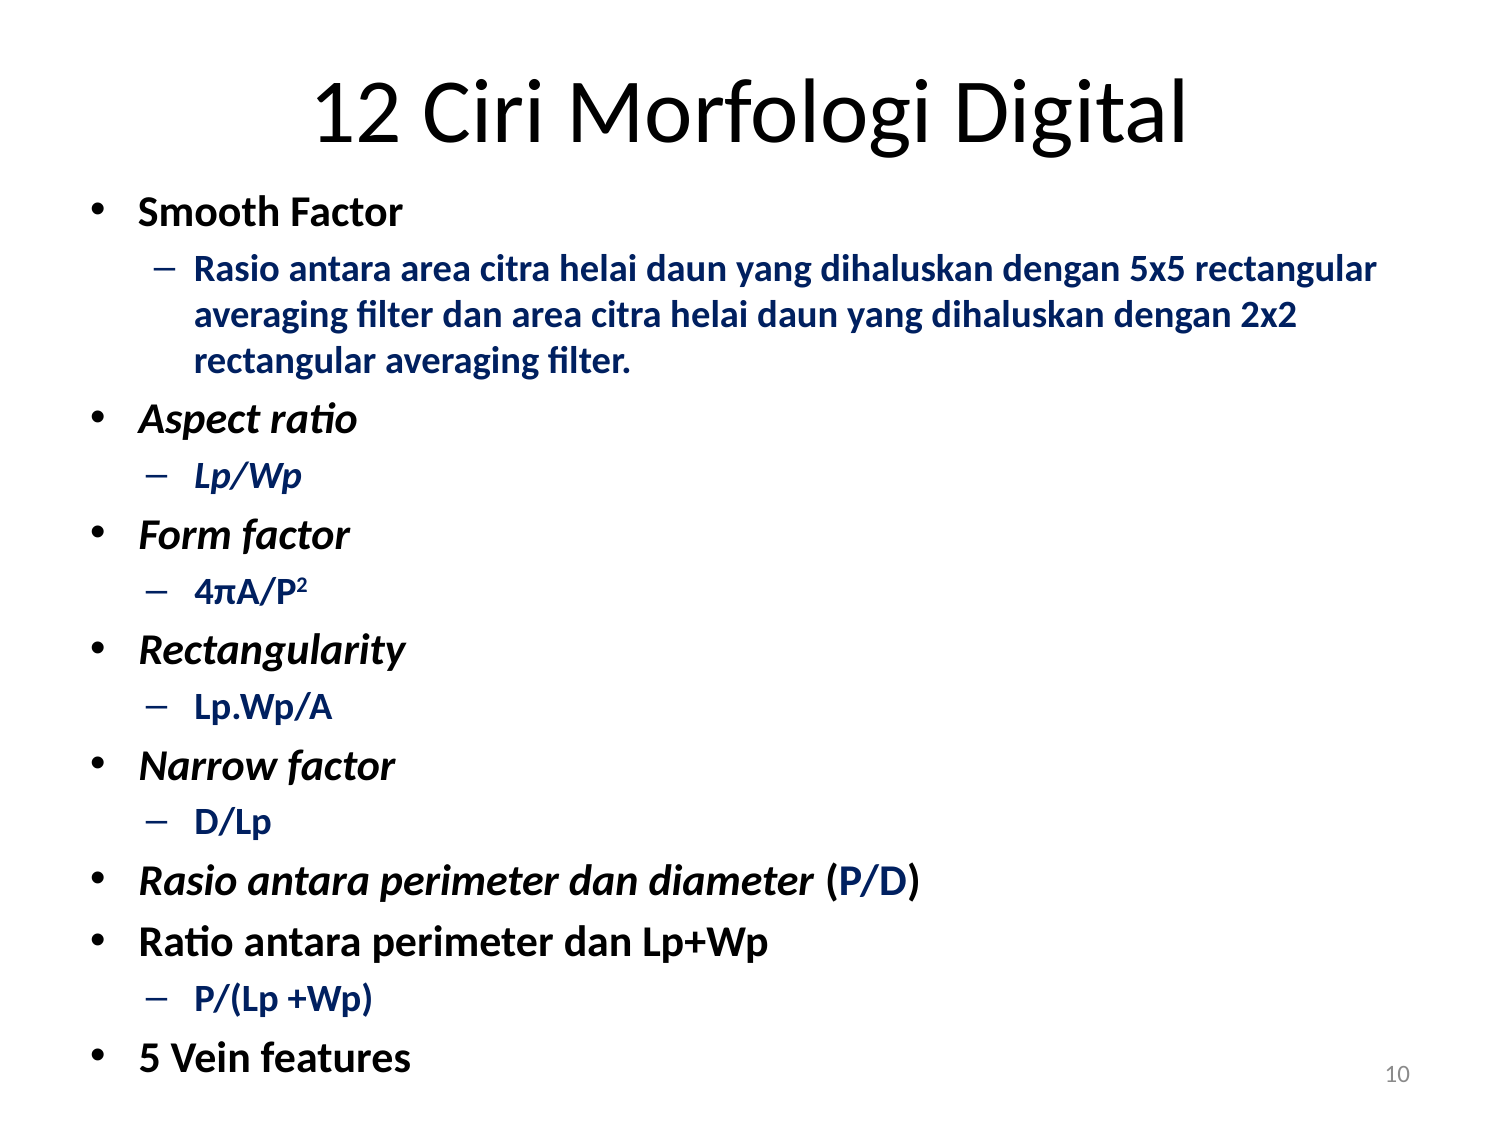

# 12 Ciri Morfologi Digital
Smooth Factor
Rasio antara area citra helai daun yang dihaluskan dengan 5x5 rectangular averaging filter dan area citra helai daun yang dihaluskan dengan 2x2 rectangular averaging filter.
Aspect ratio
Lp/Wp
Form factor
4πA/P2
Rectangularity
Lp.Wp/A
Narrow factor
D/Lp
Rasio antara perimeter dan diameter (P/D)
Ratio antara perimeter dan Lp+Wp
P/(Lp +Wp)
5 Vein features

10